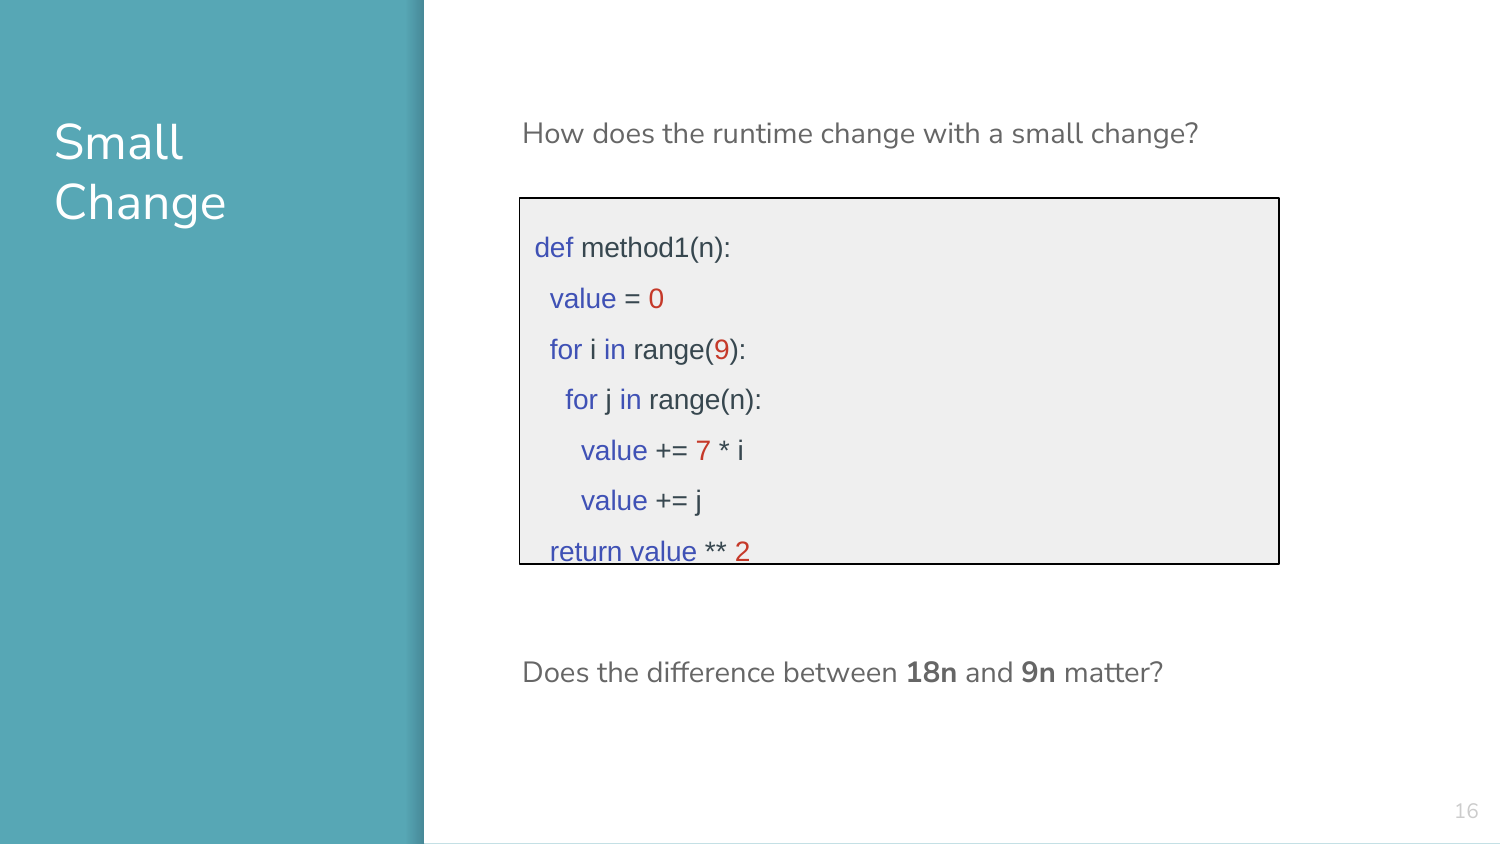

# Small Change
How does the runtime change with a small change?
def method1(n):
  value = 0
  for i in range(9):
    for j in range(n):
      value += 7 * i
      value += j
  return value ** 2

For best results, copy from Safari with Keynote decks and from Chrome with Google Slides d
Does the difference between 18n and 9n matter?
16